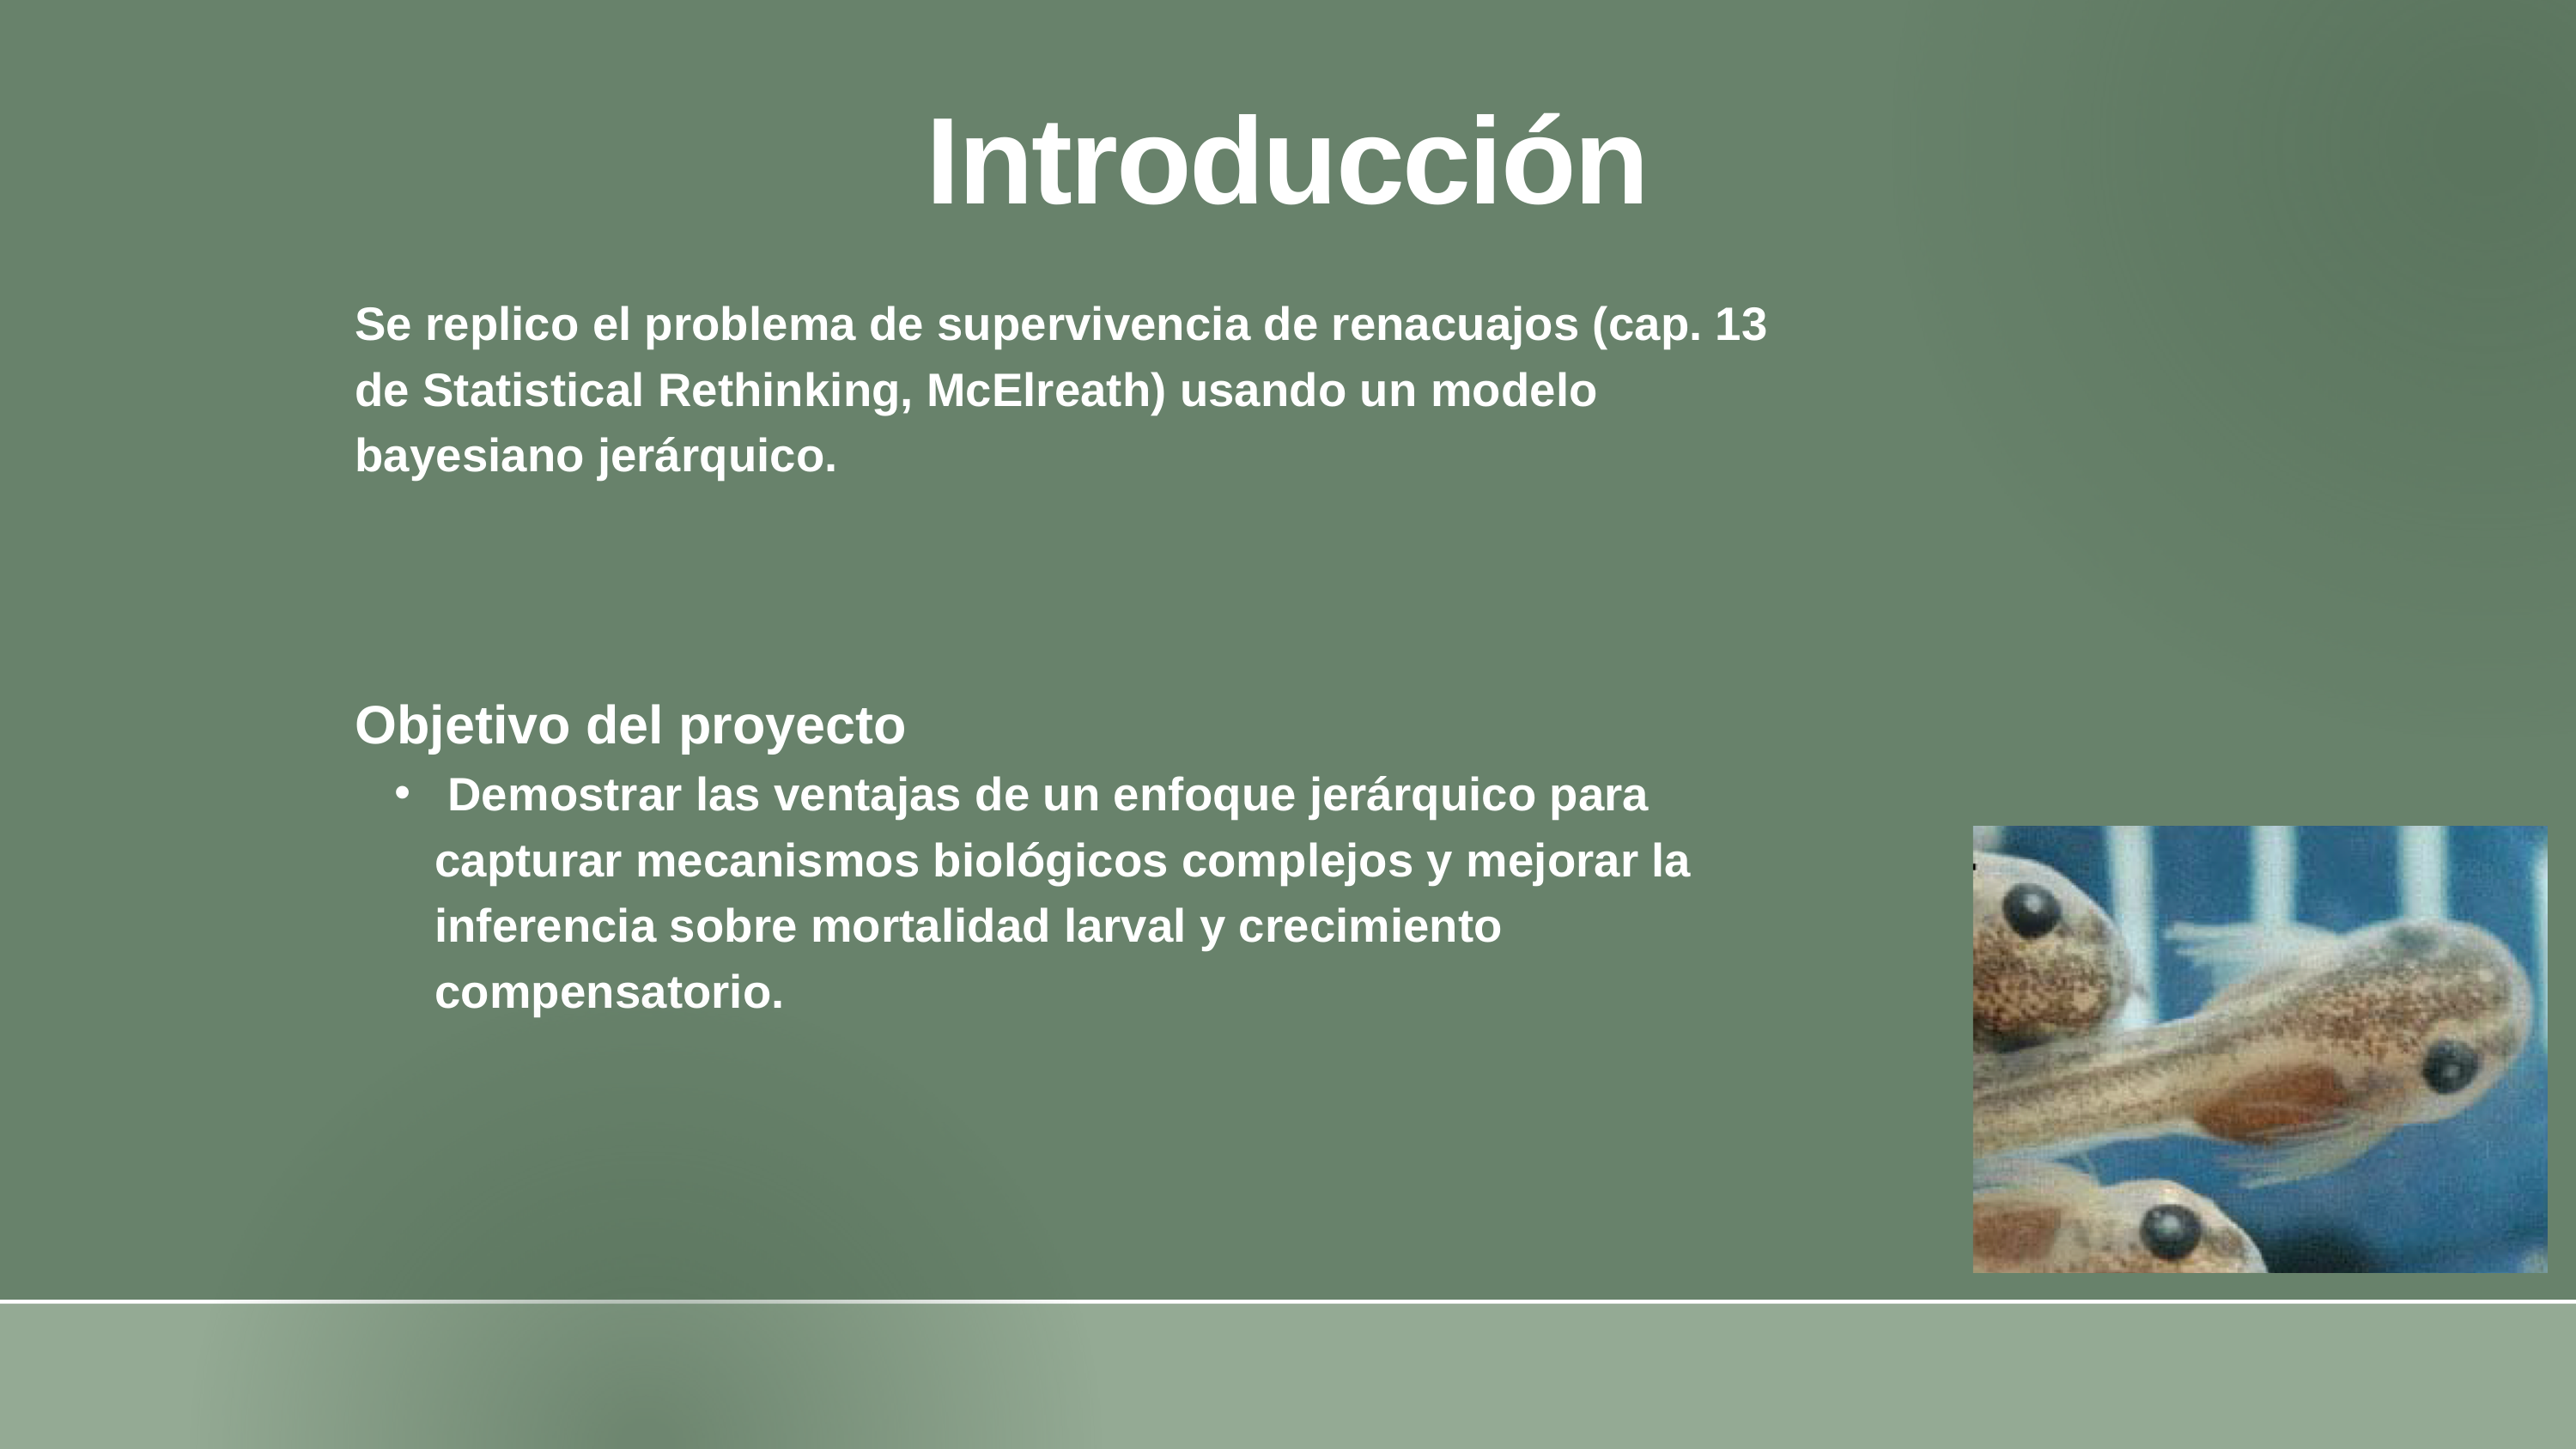

Introducción
Se replico el problema de supervivencia de renacuajos (cap. 13 de Statistical Rethinking, McElreath) usando un modelo bayesiano jerárquico.

Objetivo del proyecto
 Demostrar las ventajas de un enfoque jerárquico para capturar mecanismos biológicos complejos y mejorar la inferencia sobre mortalidad larval y crecimiento compensatorio.